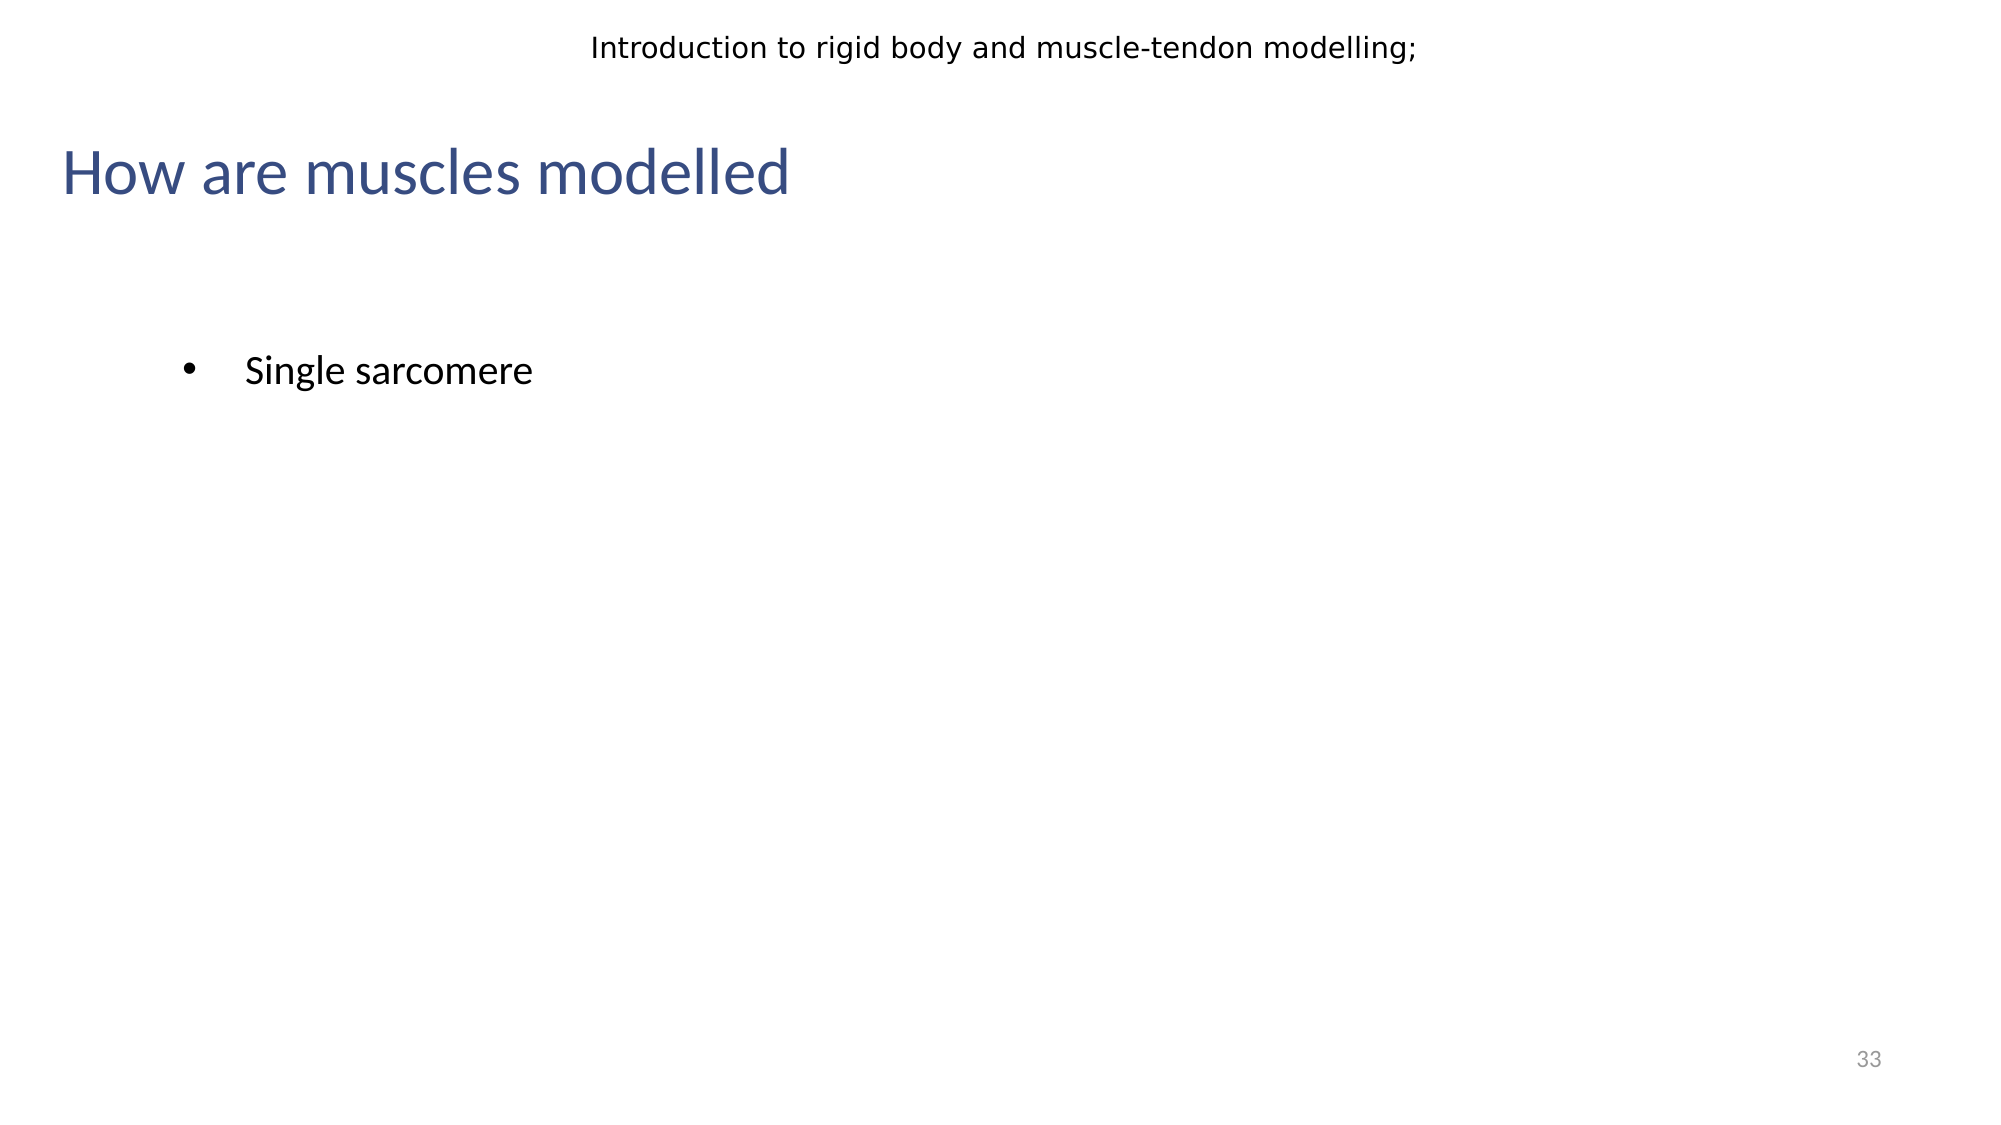

Introduction to rigid body and muscle-tendon modelling;
# How are muscles modelled
Single sarcomere

33